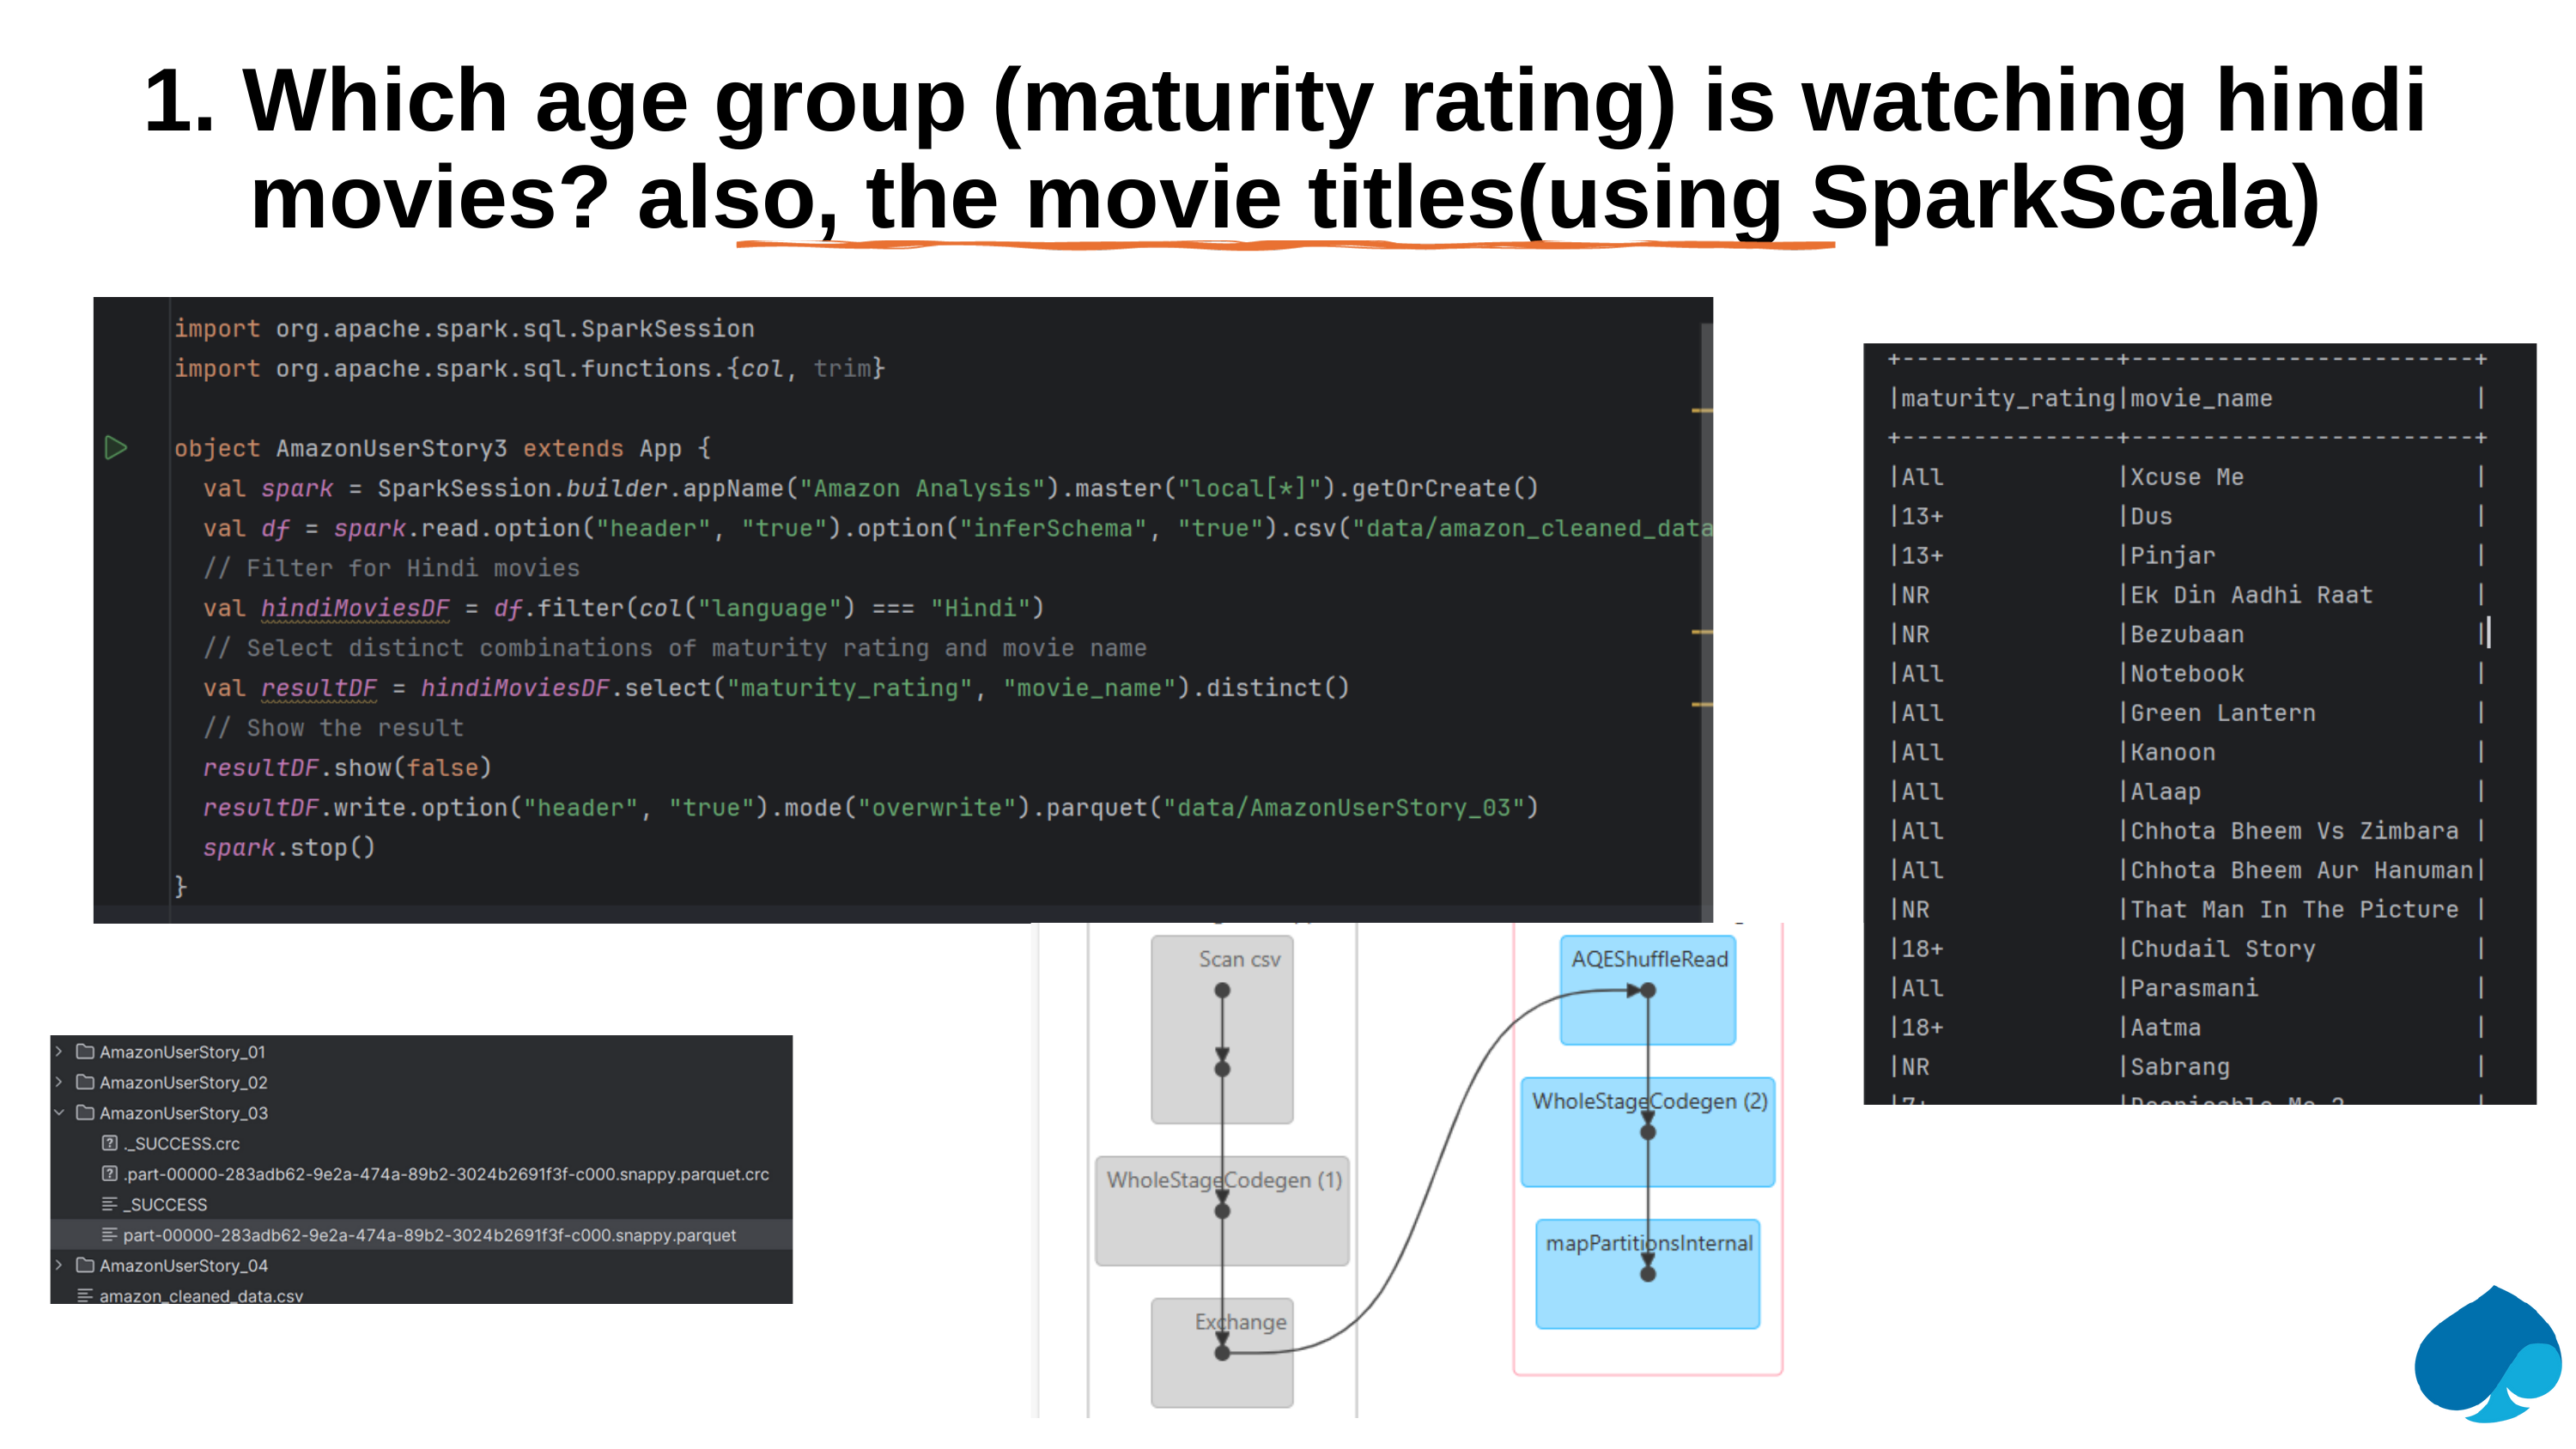

1. Which age group (maturity rating) is watching hindi movies? also, the movie titles(using SparkScala)